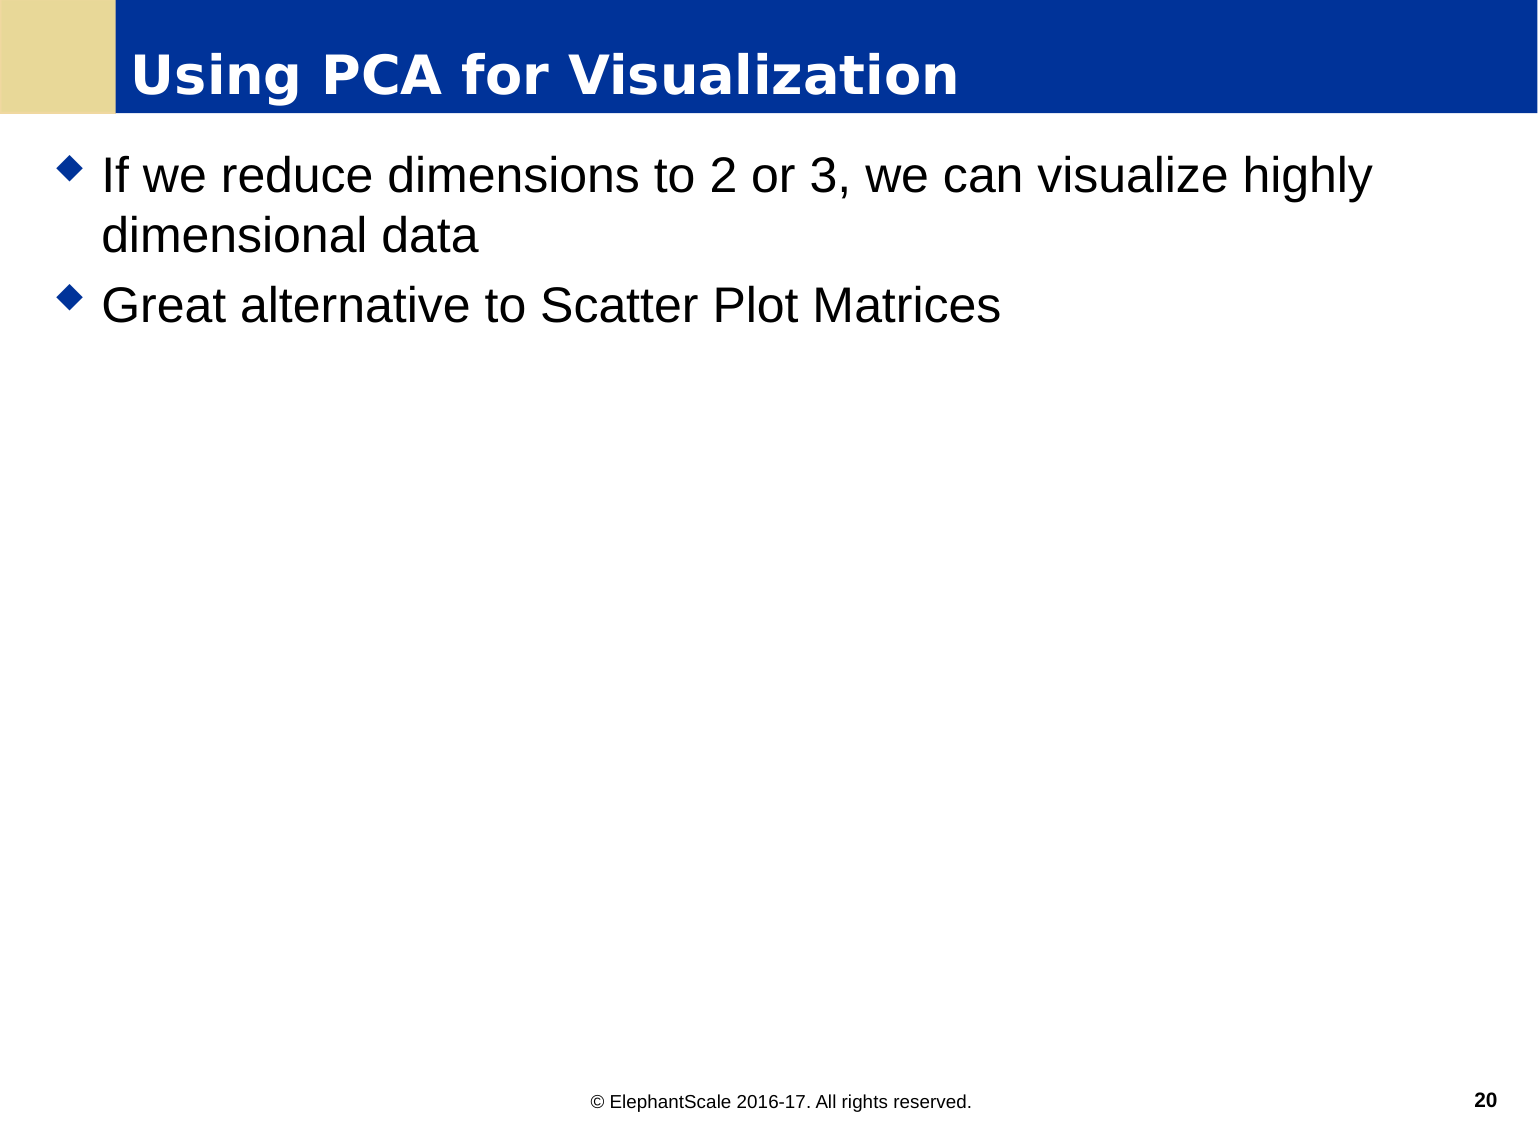

# Using PCA for Visualization
If we reduce dimensions to 2 or 3, we can visualize highly dimensional data
Great alternative to Scatter Plot Matrices

20
© ElephantScale 2016-17. All rights reserved.